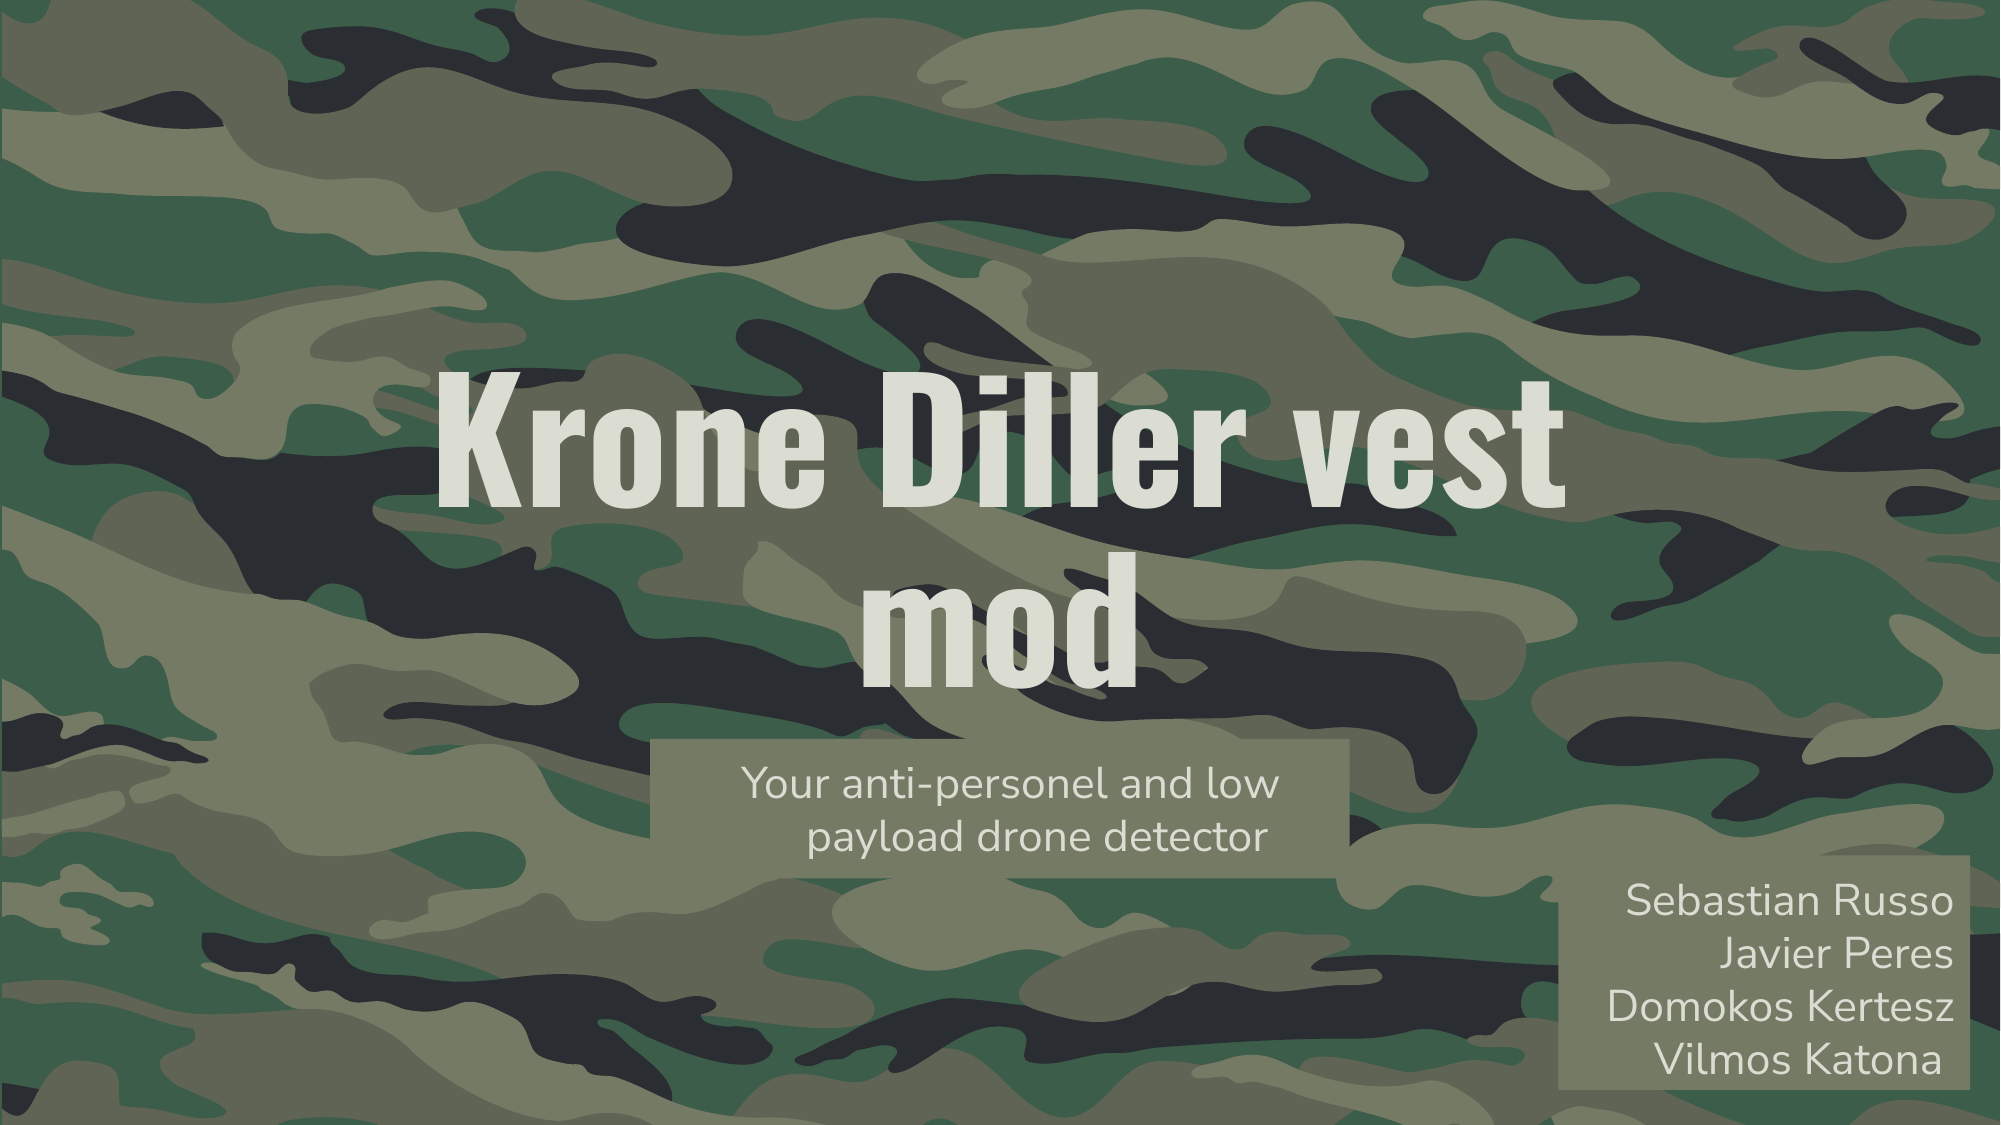

# Krone Diller vest mod
Your anti-personel and low payload drone detector
Sebastian Russo
	Javier Peres
Domokos Kertesz
Vilmos Katona